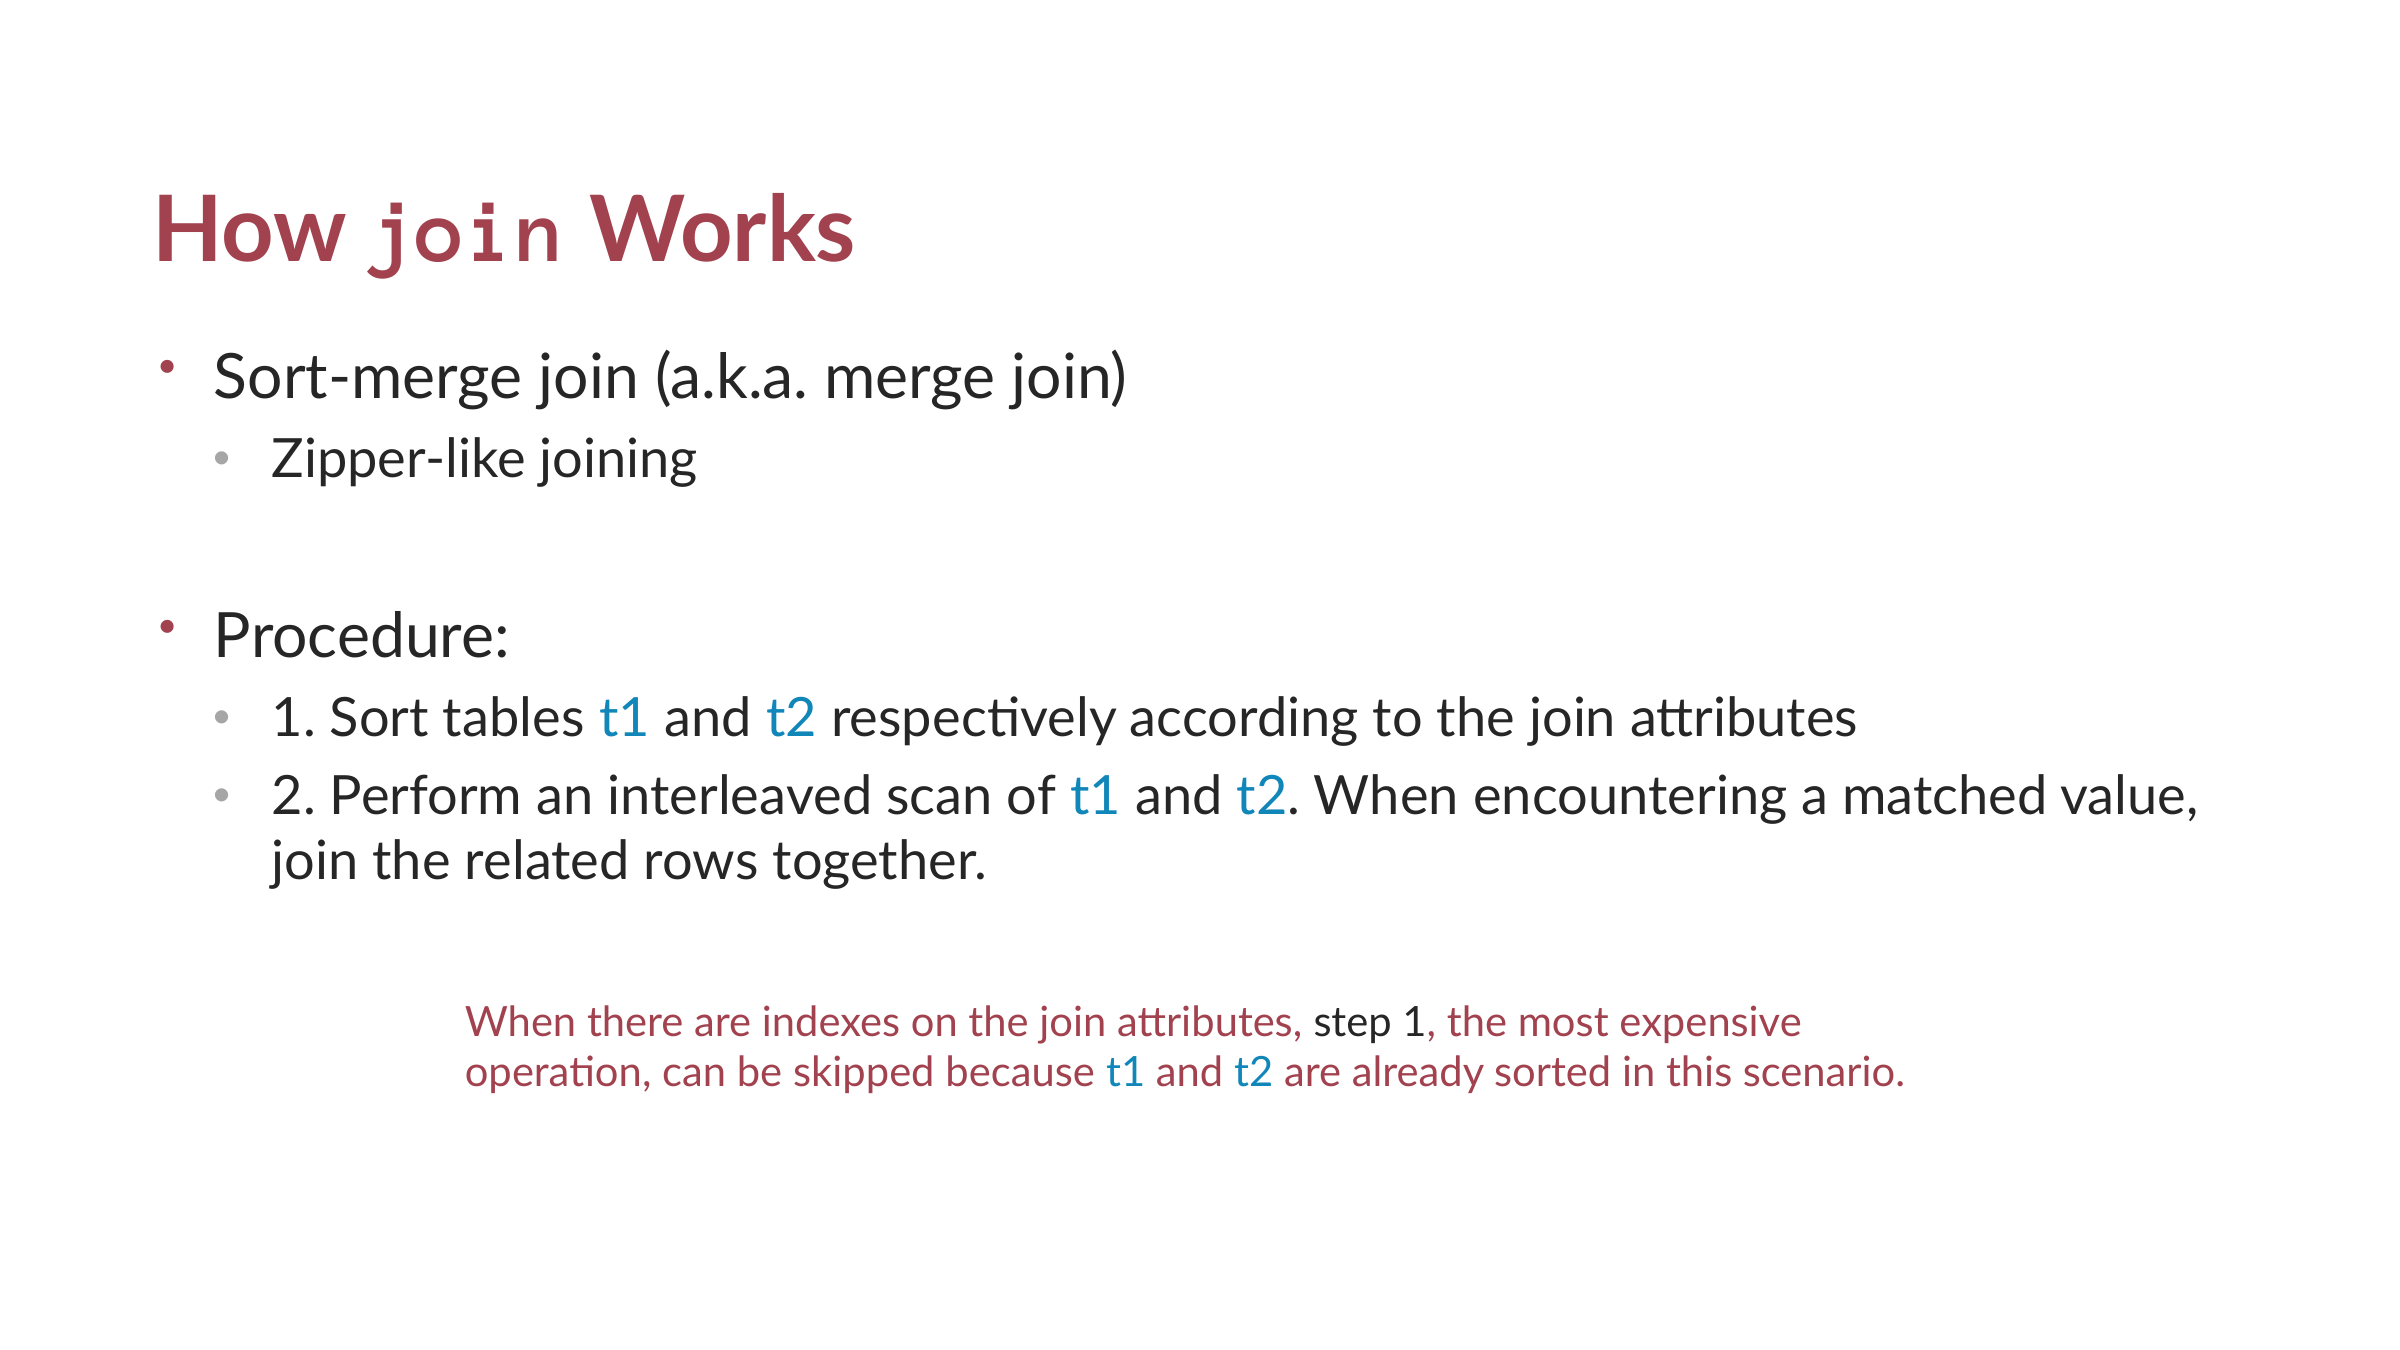

# How join Works
Sort-merge join (a.k.a. merge join)
Zipper-like joining

Procedure:
1. Sort tables t1 and t2 respectively according to the join attributes
2. Perform an interleaved scan of t1 and t2. When encountering a matched value, join the related rows together.

When there are indexes on the join attributes, step 1, the most expensive operation, can be skipped because t1 and t2 are already sorted in this scenario.